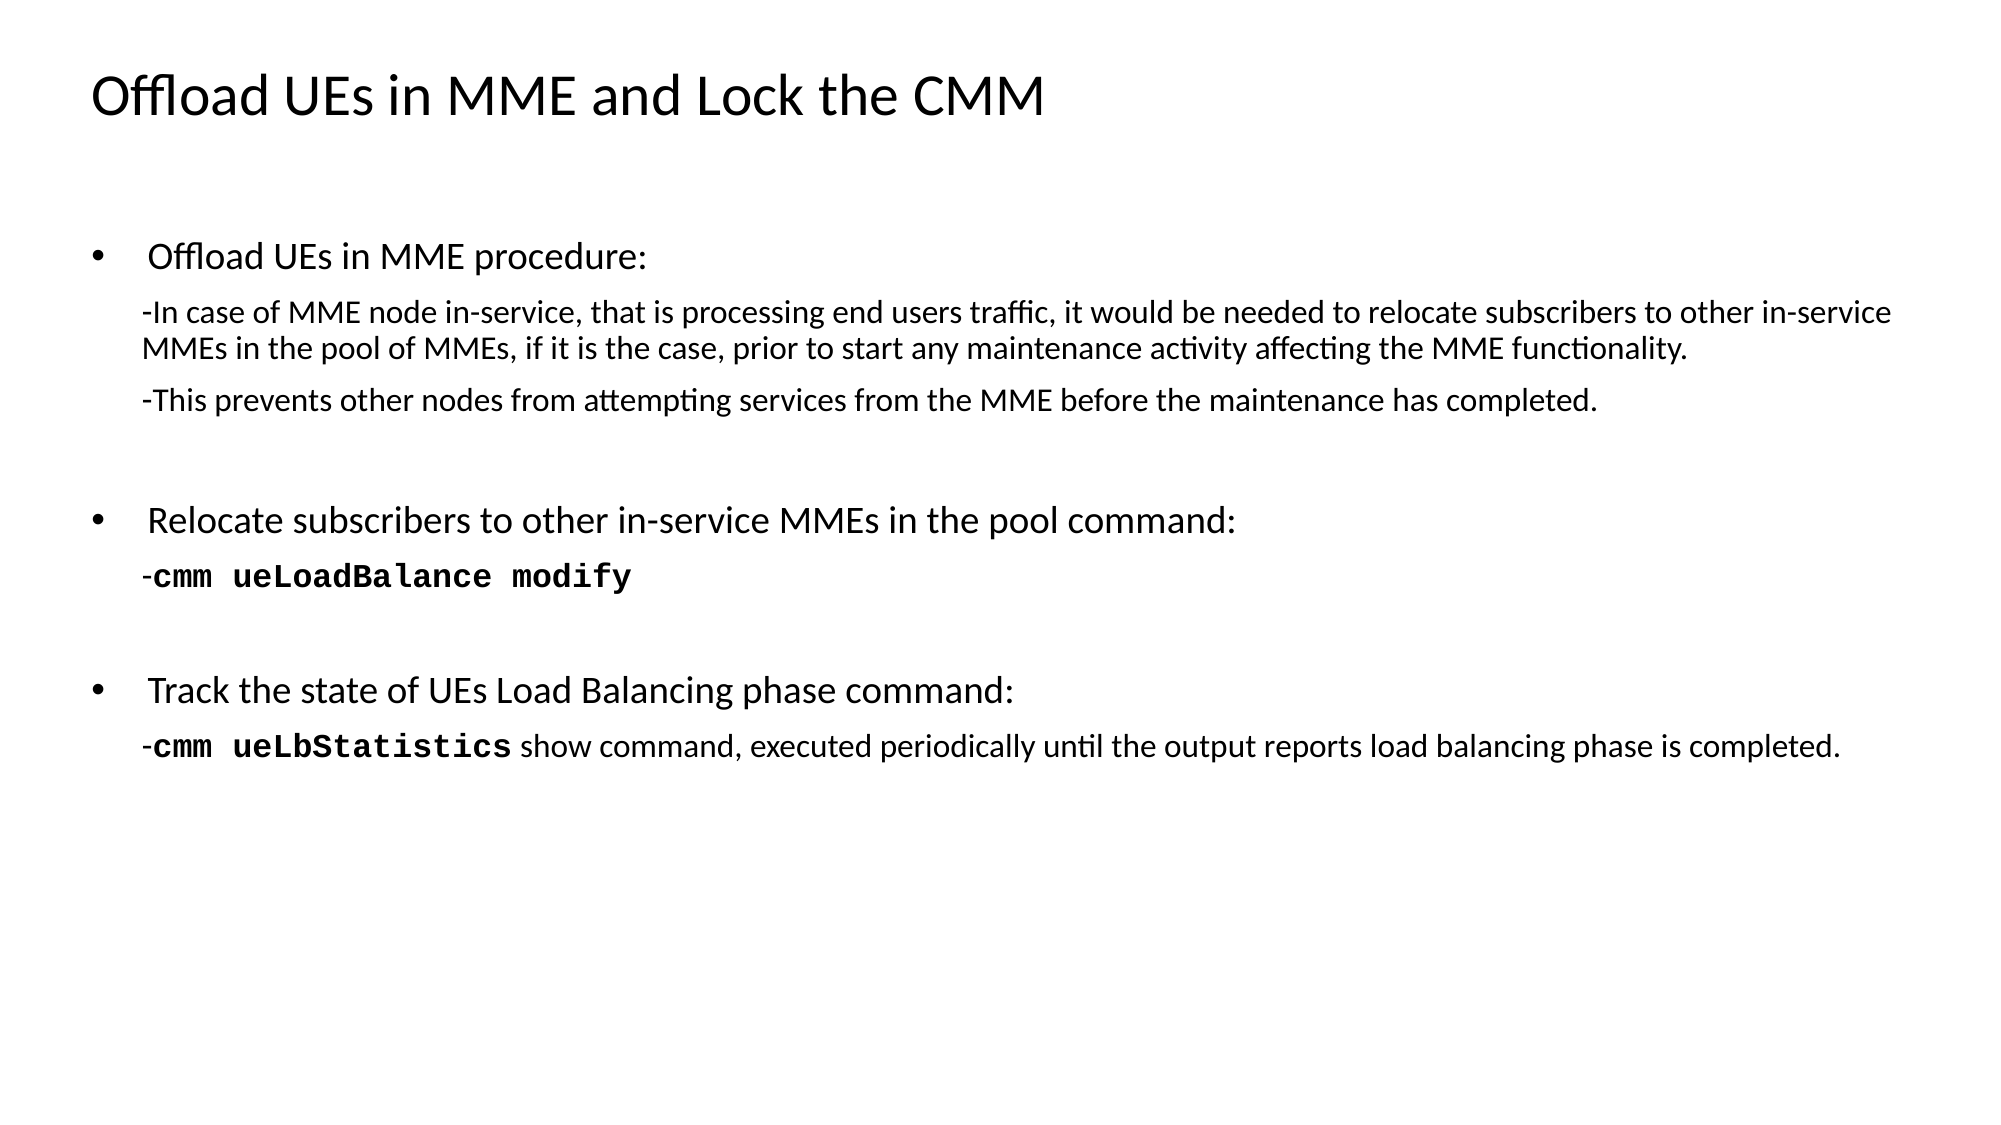

Slide excluded from Table of Contents
# Offload UEs in MME and Lock the CMM
Offload UEs in MME procedure:
In case of MME node in-service, that is processing end users traffic, it would be needed to relocate subscribers to other in-service MMEs in the pool of MMEs, if it is the case, prior to start any maintenance activity affecting the MME functionality.
This prevents other nodes from attempting services from the MME before the maintenance has completed.

Relocate subscribers to other in-service MMEs in the pool command:
cmm ueLoadBalance modify

Track the state of UEs Load Balancing phase command:
cmm ueLbStatistics show command, executed periodically until the output reports load balancing phase is completed.